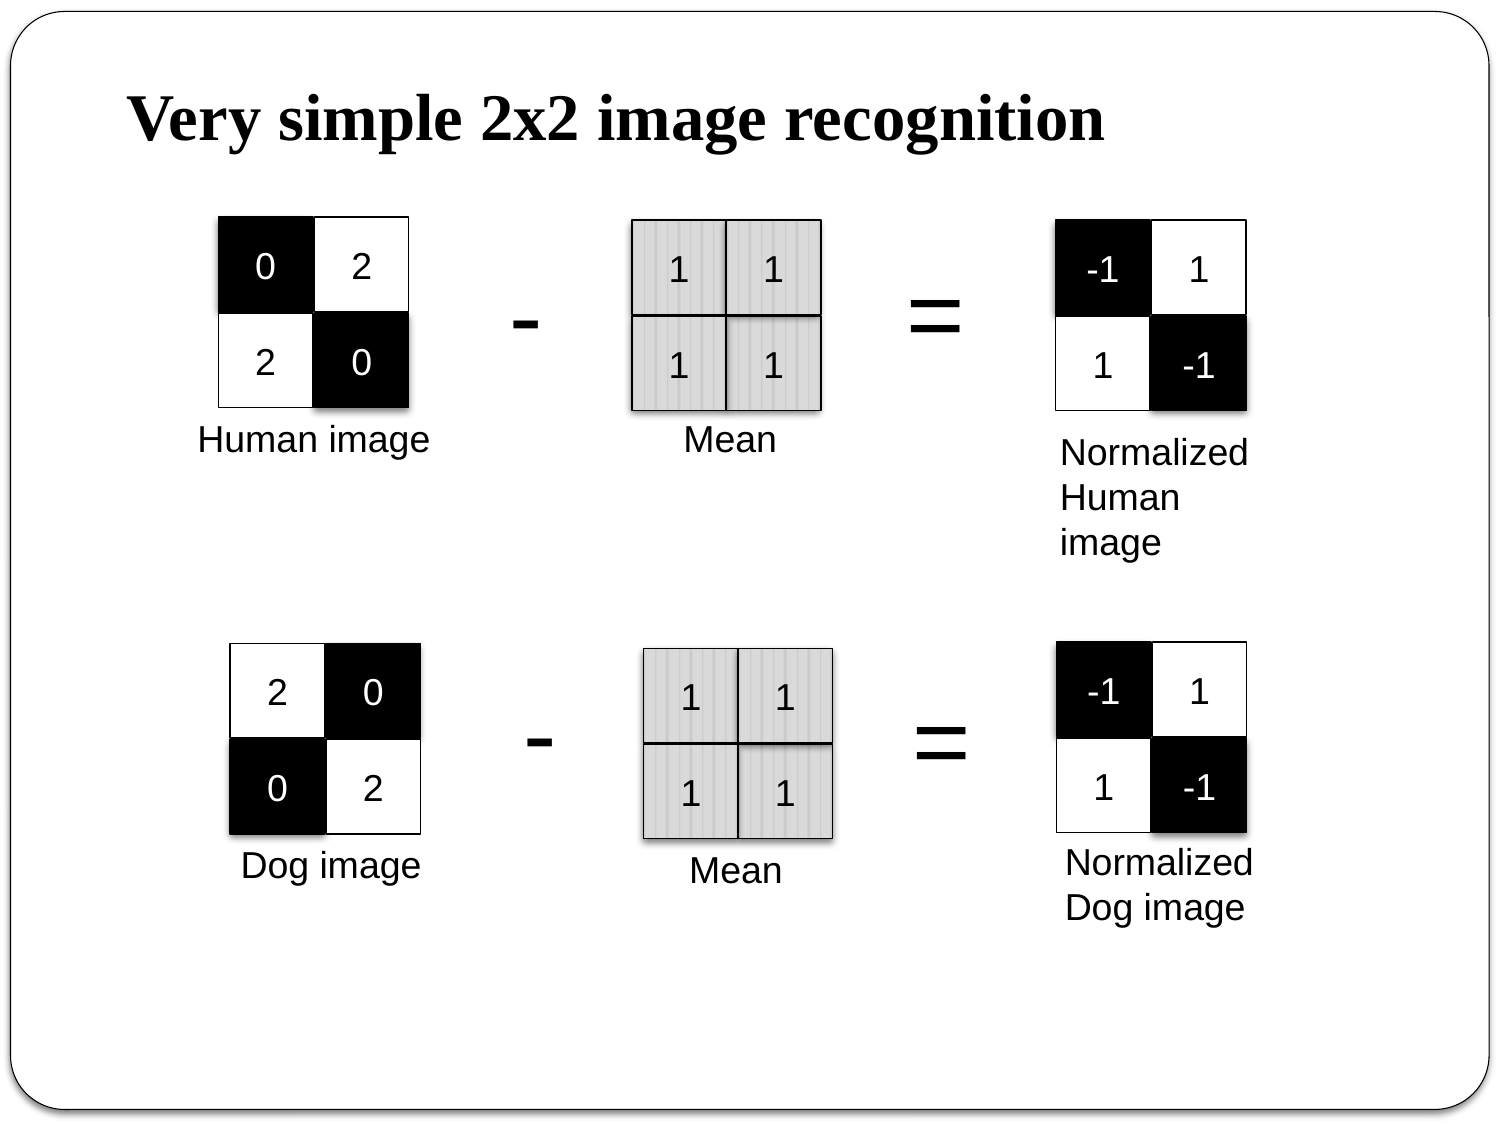

Very simple 2x2 image recognition
0
2
1
1
-1
1
=
-
2
0
1
1
1
-1
Human image
Mean
Normalized
Human image
-1
1
2
0
1
1
-
=
1
-1
0
2
1
1
Normalized
Dog image
Dog image
Mean